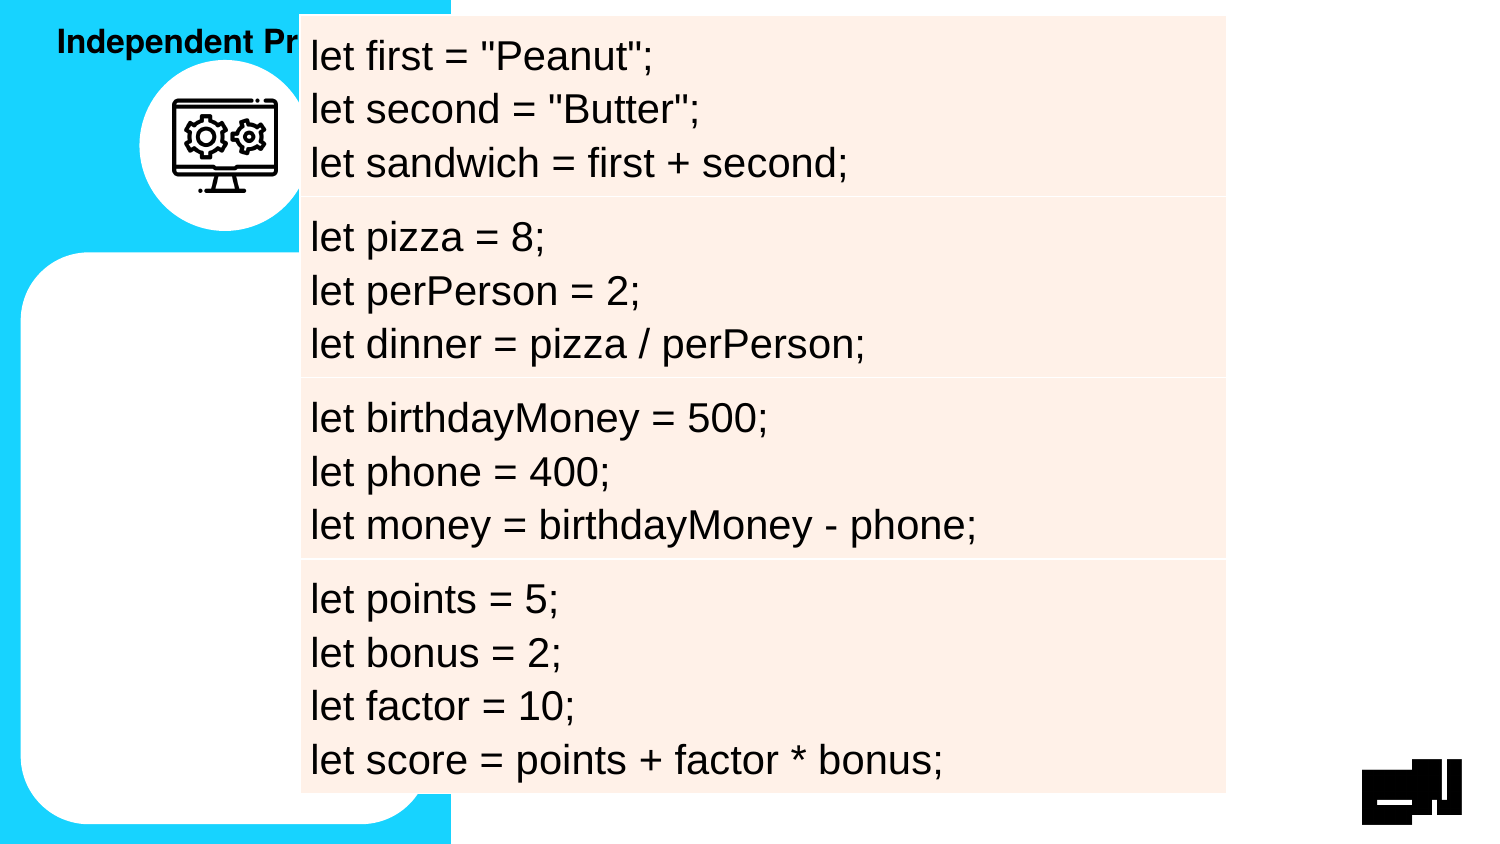

| let first = "Peanut"; let second = "Butter"; let sandwich = first + second; |
| --- |
| let pizza = 8; let perPerson = 2; let dinner = pizza / perPerson; |
| let birthdayMoney = 500; let phone = 400; let money = birthdayMoney - phone; |
| let points = 5; let bonus = 2; let factor = 10; let score = points + factor \* bonus; |
#